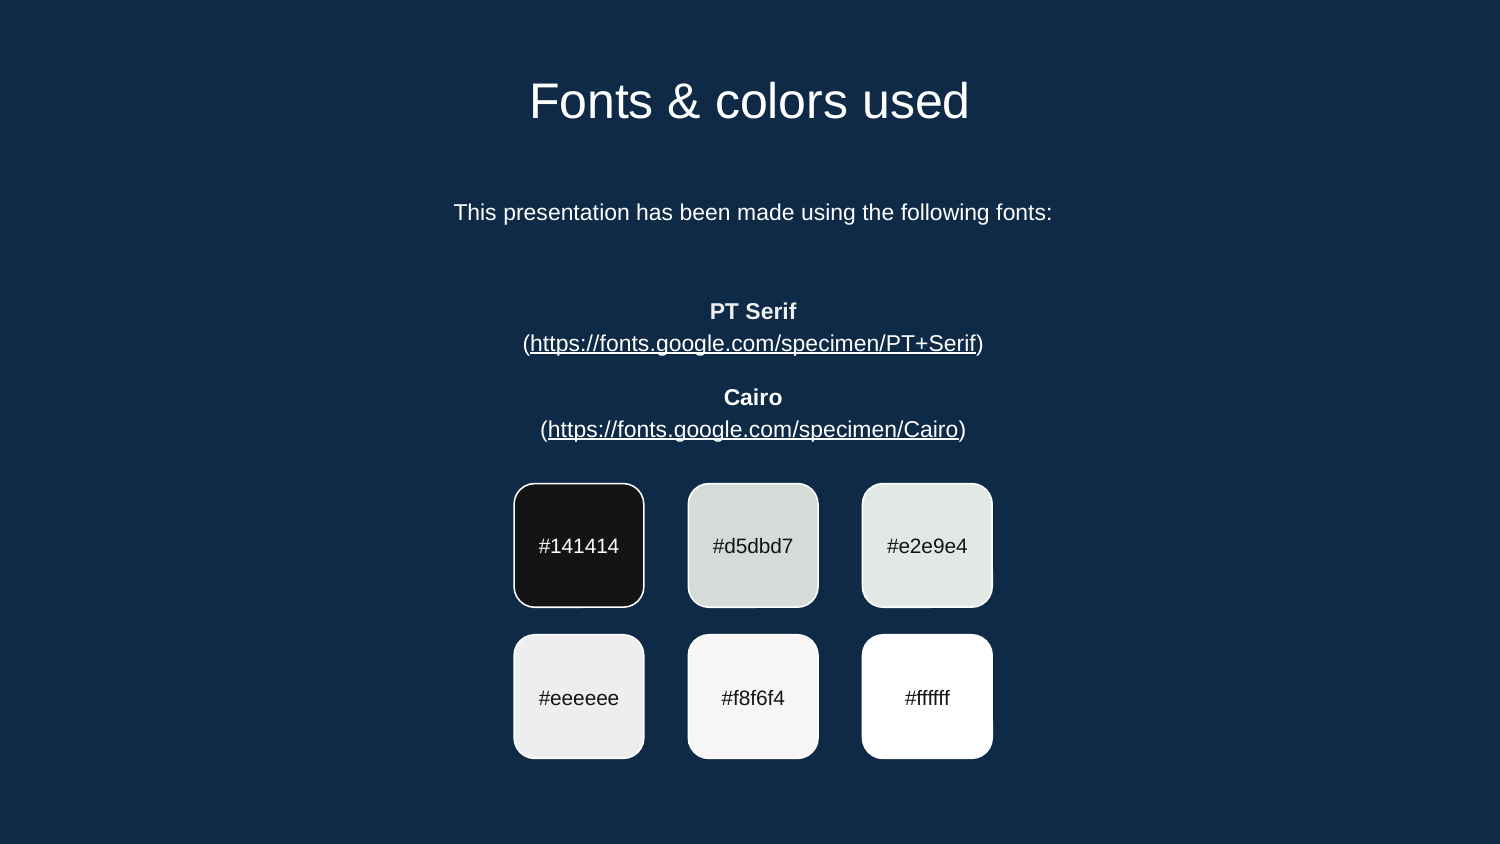

# Fonts & colors used
This presentation has been made using the following fonts:

PT Serif
(https://fonts.google.com/specimen/PT+Serif)

Cairo
(https://fonts.google.com/specimen/Cairo)

#141414
#d5dbd7
#e2e9e4

#eeeeee
#f8f6f4
#ffffff